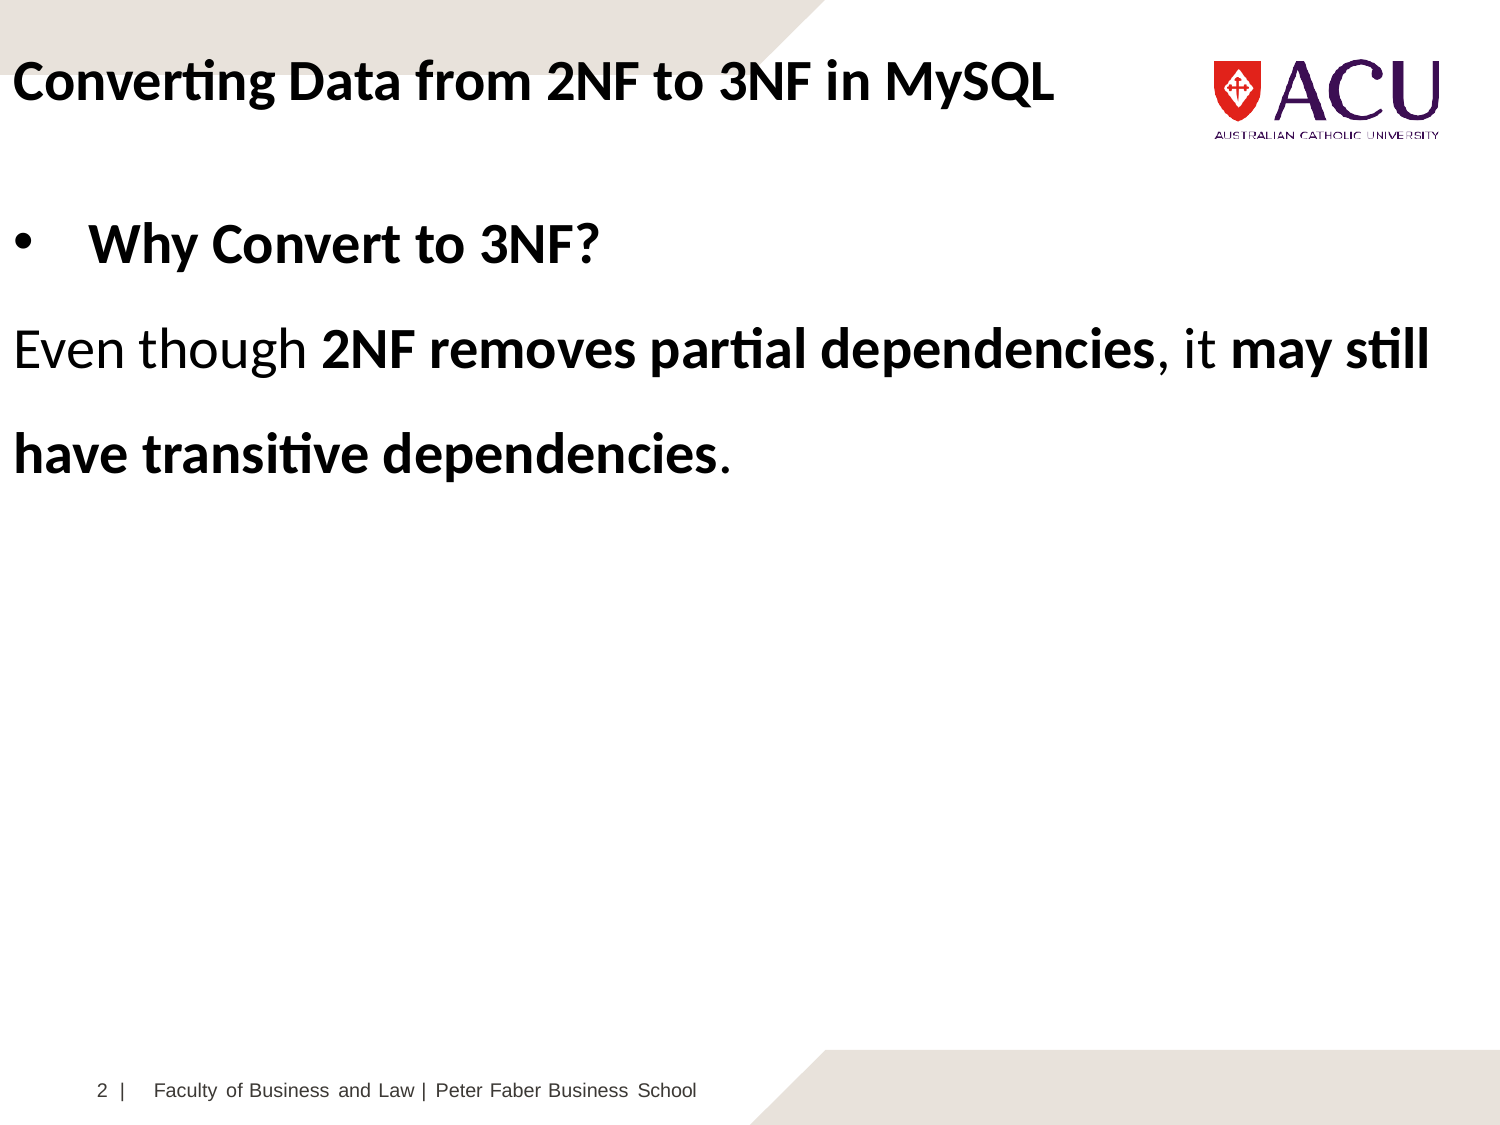

Converting Data from 2NF to 3NF in MySQL
Why Convert to 3NF?
Even though 2NF removes partial dependencies, it may still have transitive dependencies.

2 |	Faculty of Business and Law | Peter Faber Business School